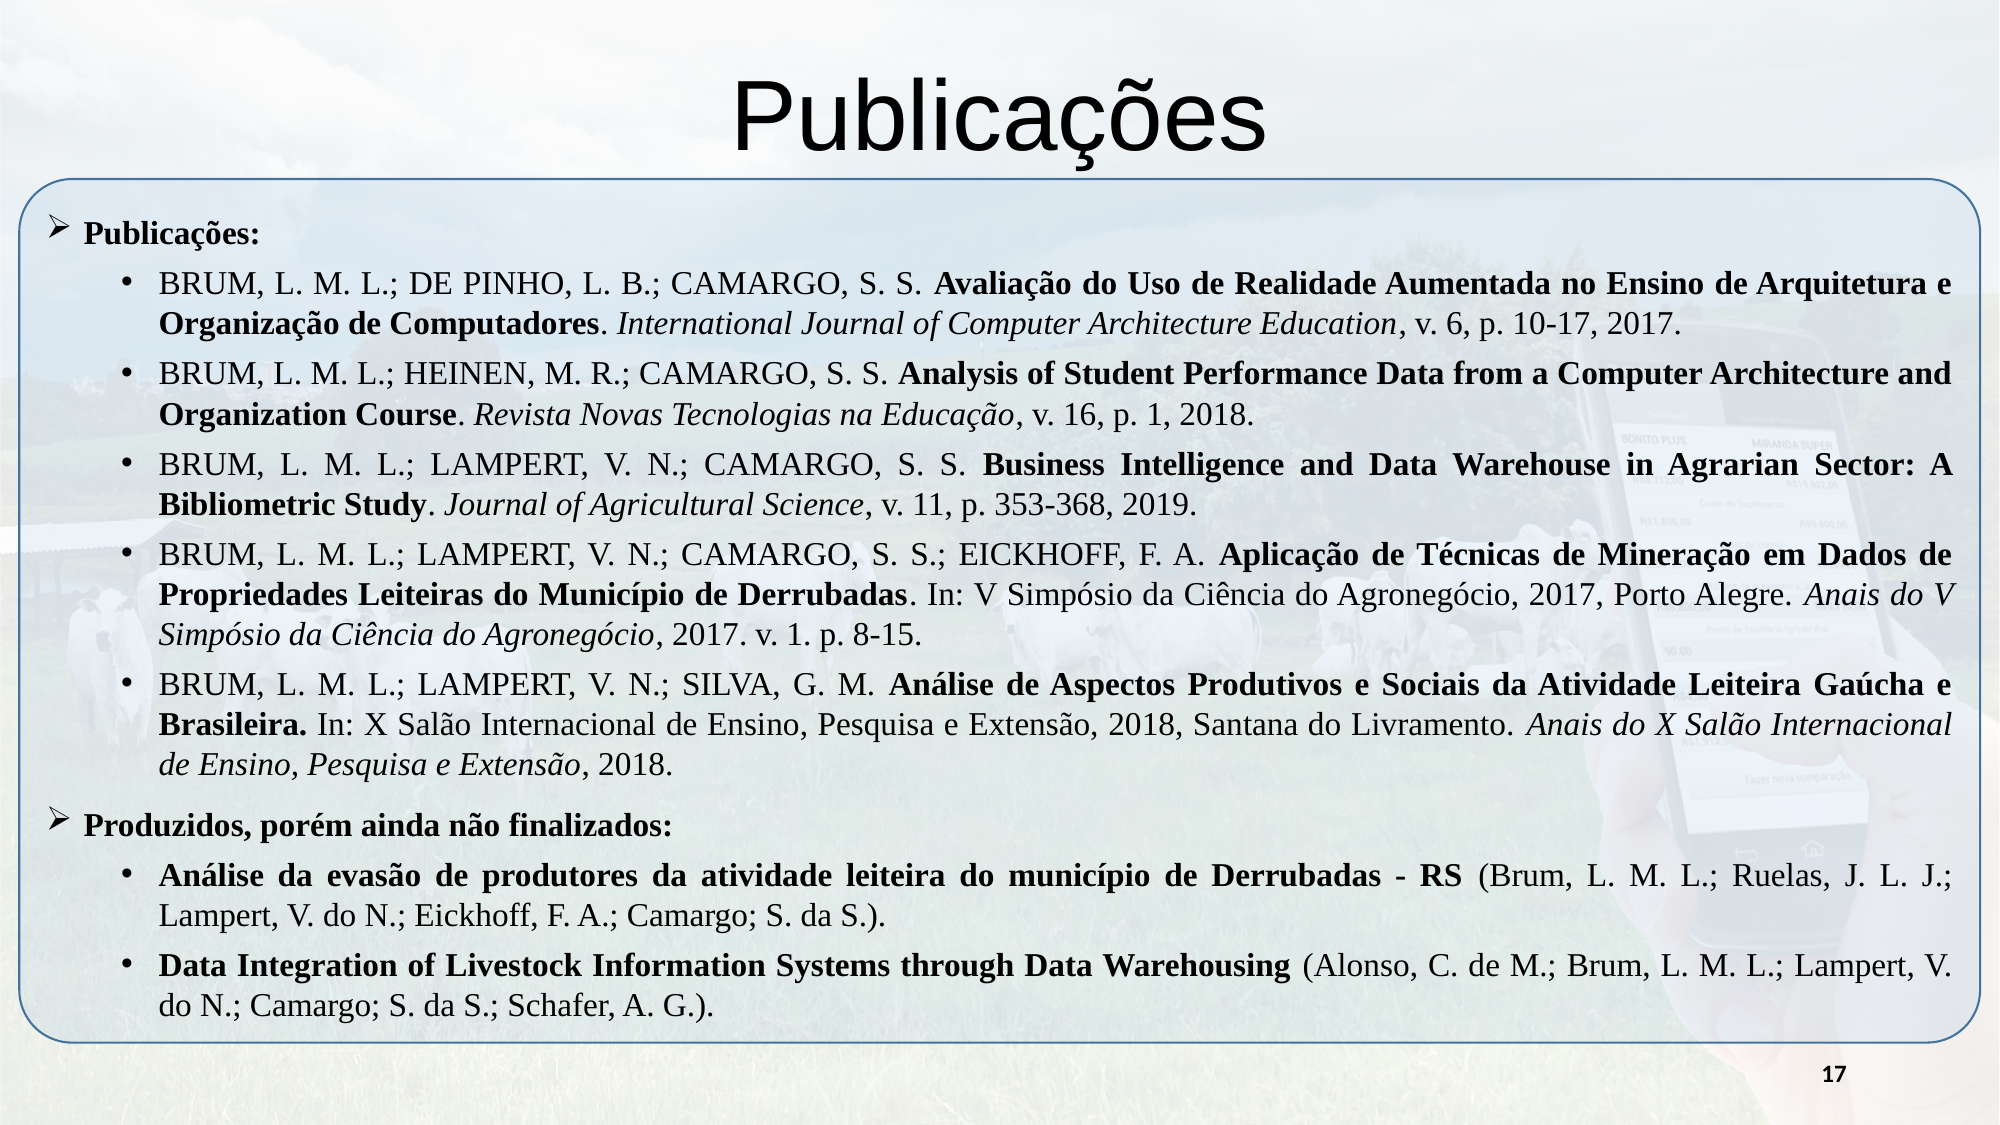

Publicações

Publicações:
BRUM, L. M. L.; DE PINHO, L. B.; CAMARGO, S. S. Avaliação do Uso de Realidade Aumentada no Ensino de Arquitetura e Organização de Computadores. International Journal of Computer Architecture Education, v. 6, p. 10-17, 2017.
BRUM, L. M. L.; HEINEN, M. R.; CAMARGO, S. S. Analysis of Student Performance Data from a Computer Architecture and Organization Course. Revista Novas Tecnologias na Educação, v. 16, p. 1, 2018.
BRUM, L. M. L.; LAMPERT, V. N.; CAMARGO, S. S. Business Intelligence and Data Warehouse in Agrarian Sector: A Bibliometric Study. Journal of Agricultural Science, v. 11, p. 353-368, 2019.
BRUM, L. M. L.; LAMPERT, V. N.; CAMARGO, S. S.; EICKHOFF, F. A. Aplicação de Técnicas de Mineração em Dados de Propriedades Leiteiras do Município de Derrubadas. In: V Simpósio da Ciência do Agronegócio, 2017, Porto Alegre. Anais do V Simpósio da Ciência do Agronegócio, 2017. v. 1. p. 8-15.
BRUM, L. M. L.; LAMPERT, V. N.; SILVA, G. M. Análise de Aspectos Produtivos e Sociais da Atividade Leiteira Gaúcha e Brasileira. In: X Salão Internacional de Ensino, Pesquisa e Extensão, 2018, Santana do Livramento. Anais do X Salão Internacional de Ensino, Pesquisa e Extensão, 2018.
Produzidos, porém ainda não finalizados:
Análise da evasão de produtores da atividade leiteira do município de Derrubadas - RS (Brum, L. M. L.; Ruelas, J. L. J.; Lampert, V. do N.; Eickhoff, F. A.; Camargo; S. da S.).
Data Integration of Livestock Information Systems through Data Warehousing (Alonso, C. de M.; Brum, L. M. L.; Lampert, V. do N.; Camargo; S. da S.; Schafer, A. G.).
17